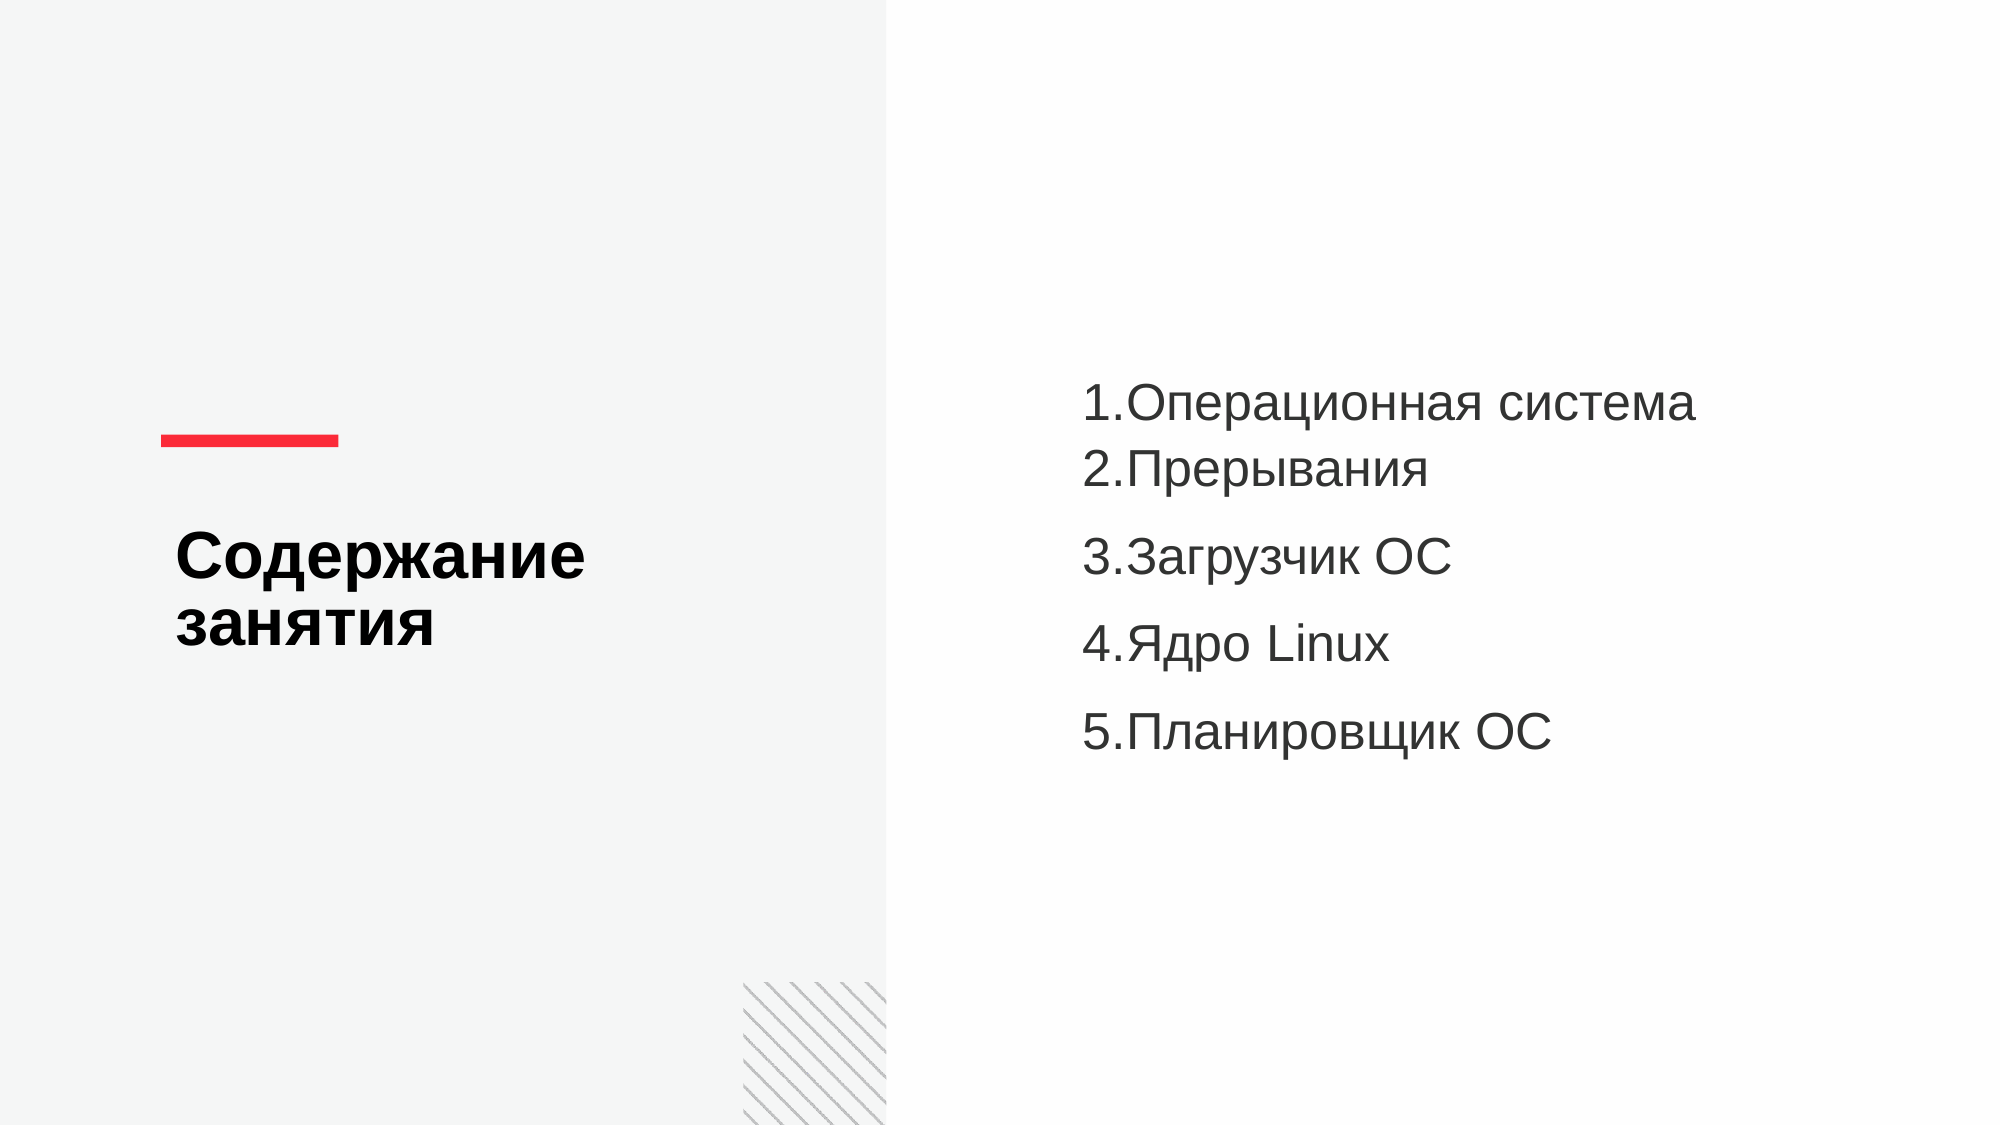

Операционная система
Прерывания
Загрузчик ОС
Ядро Linux
Планировщик ОС
Содержание занятия